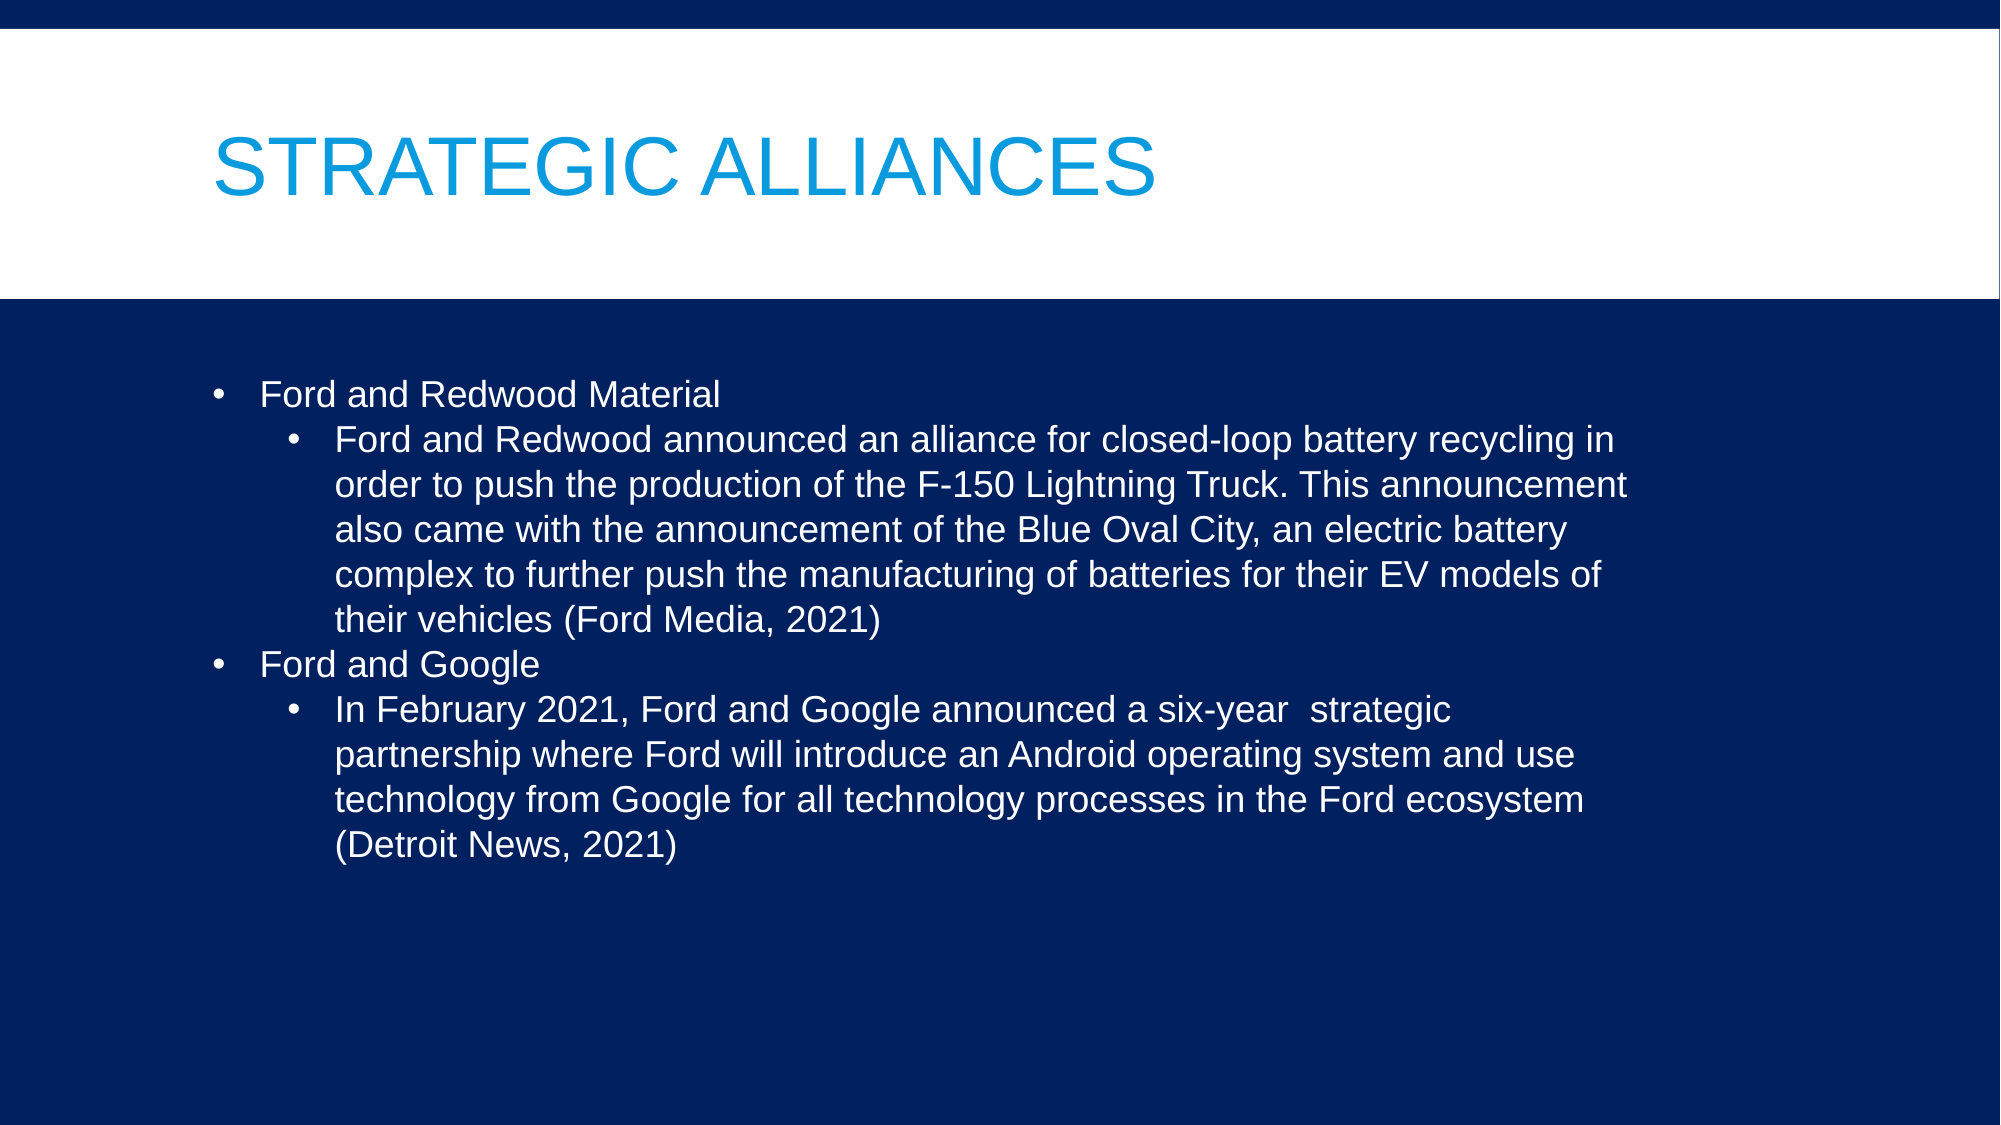

# Strategic alliances
Ford and Redwood Material
Ford and Redwood announced an alliance for closed-loop battery recycling in order to push the production of the F-150 Lightning Truck. This announcement also came with the announcement of the Blue Oval City, an electric battery complex to further push the manufacturing of batteries for their EV models of their vehicles (Ford Media, 2021)
Ford and Google
In February 2021, Ford and Google announced a six-year  strategic partnership where Ford will introduce an Android operating system and use technology from Google for all technology processes in the Ford ecosystem (Detroit News, 2021)